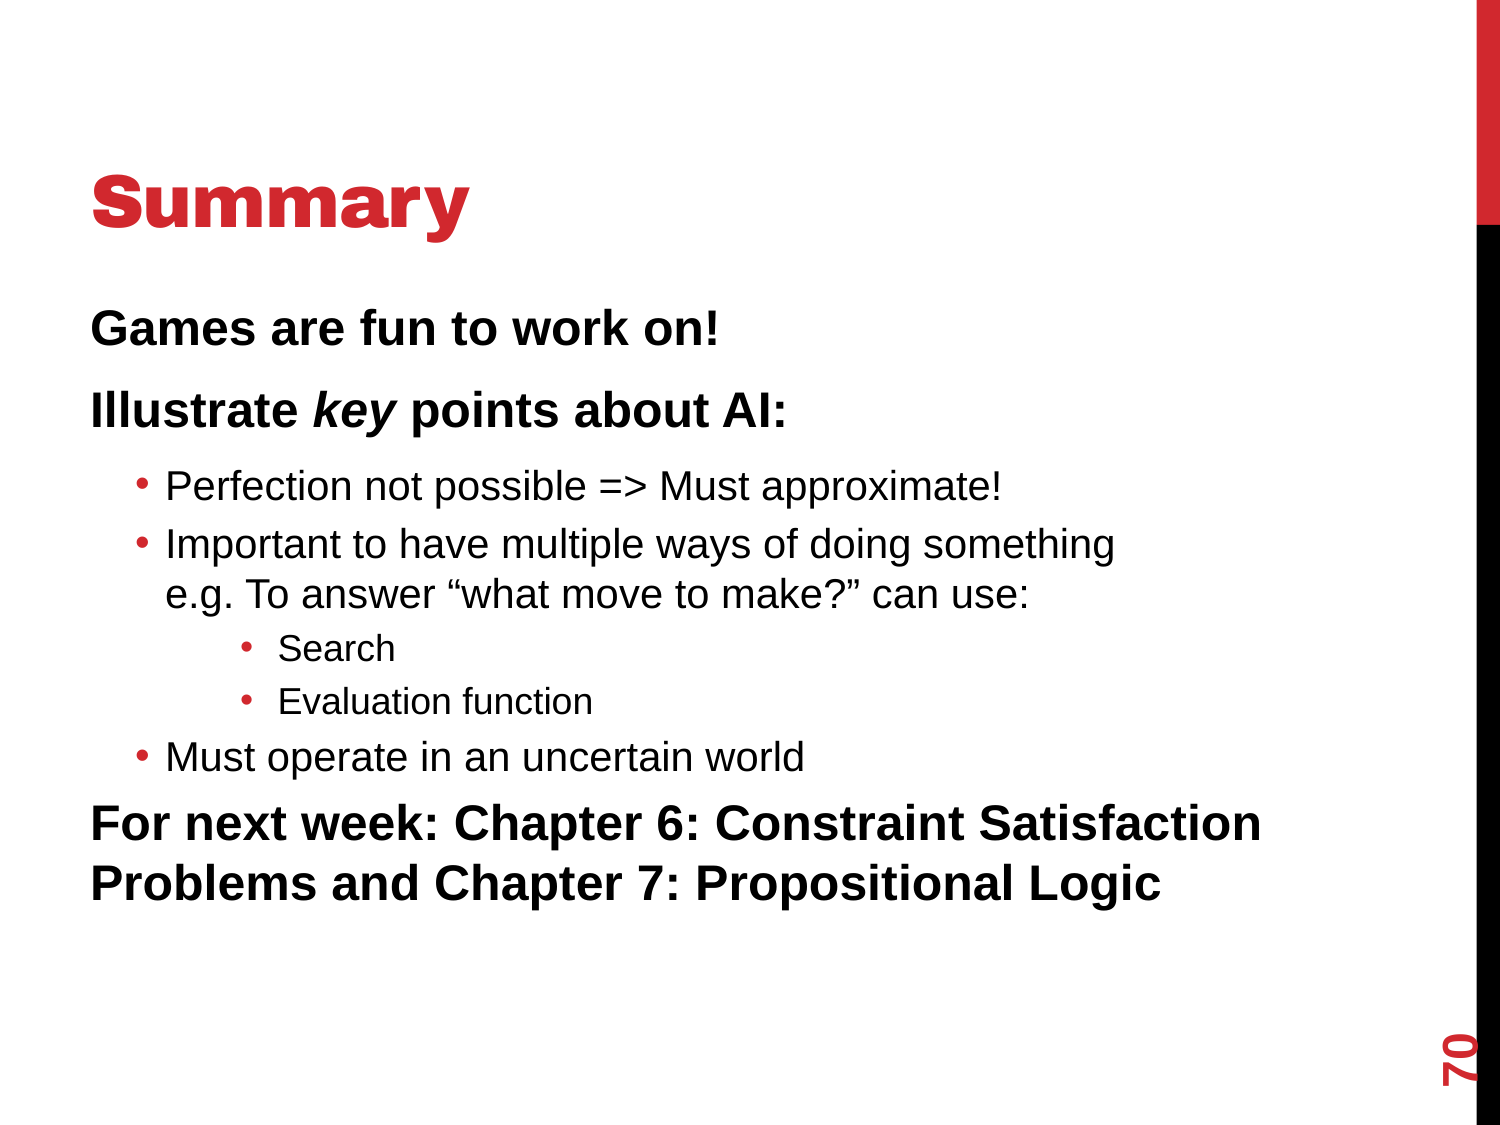

# Summary
Games are fun to work on!
Illustrate key points about AI:
Perfection not possible => Must approximate!
Important to have multiple ways of doing something
e.g. To answer “what move to make?” can use:
Search
Evaluation function
Must operate in an uncertain world
For next week: Chapter 6: Constraint Satisfaction Problems and Chapter 7: Propositional Logic

70